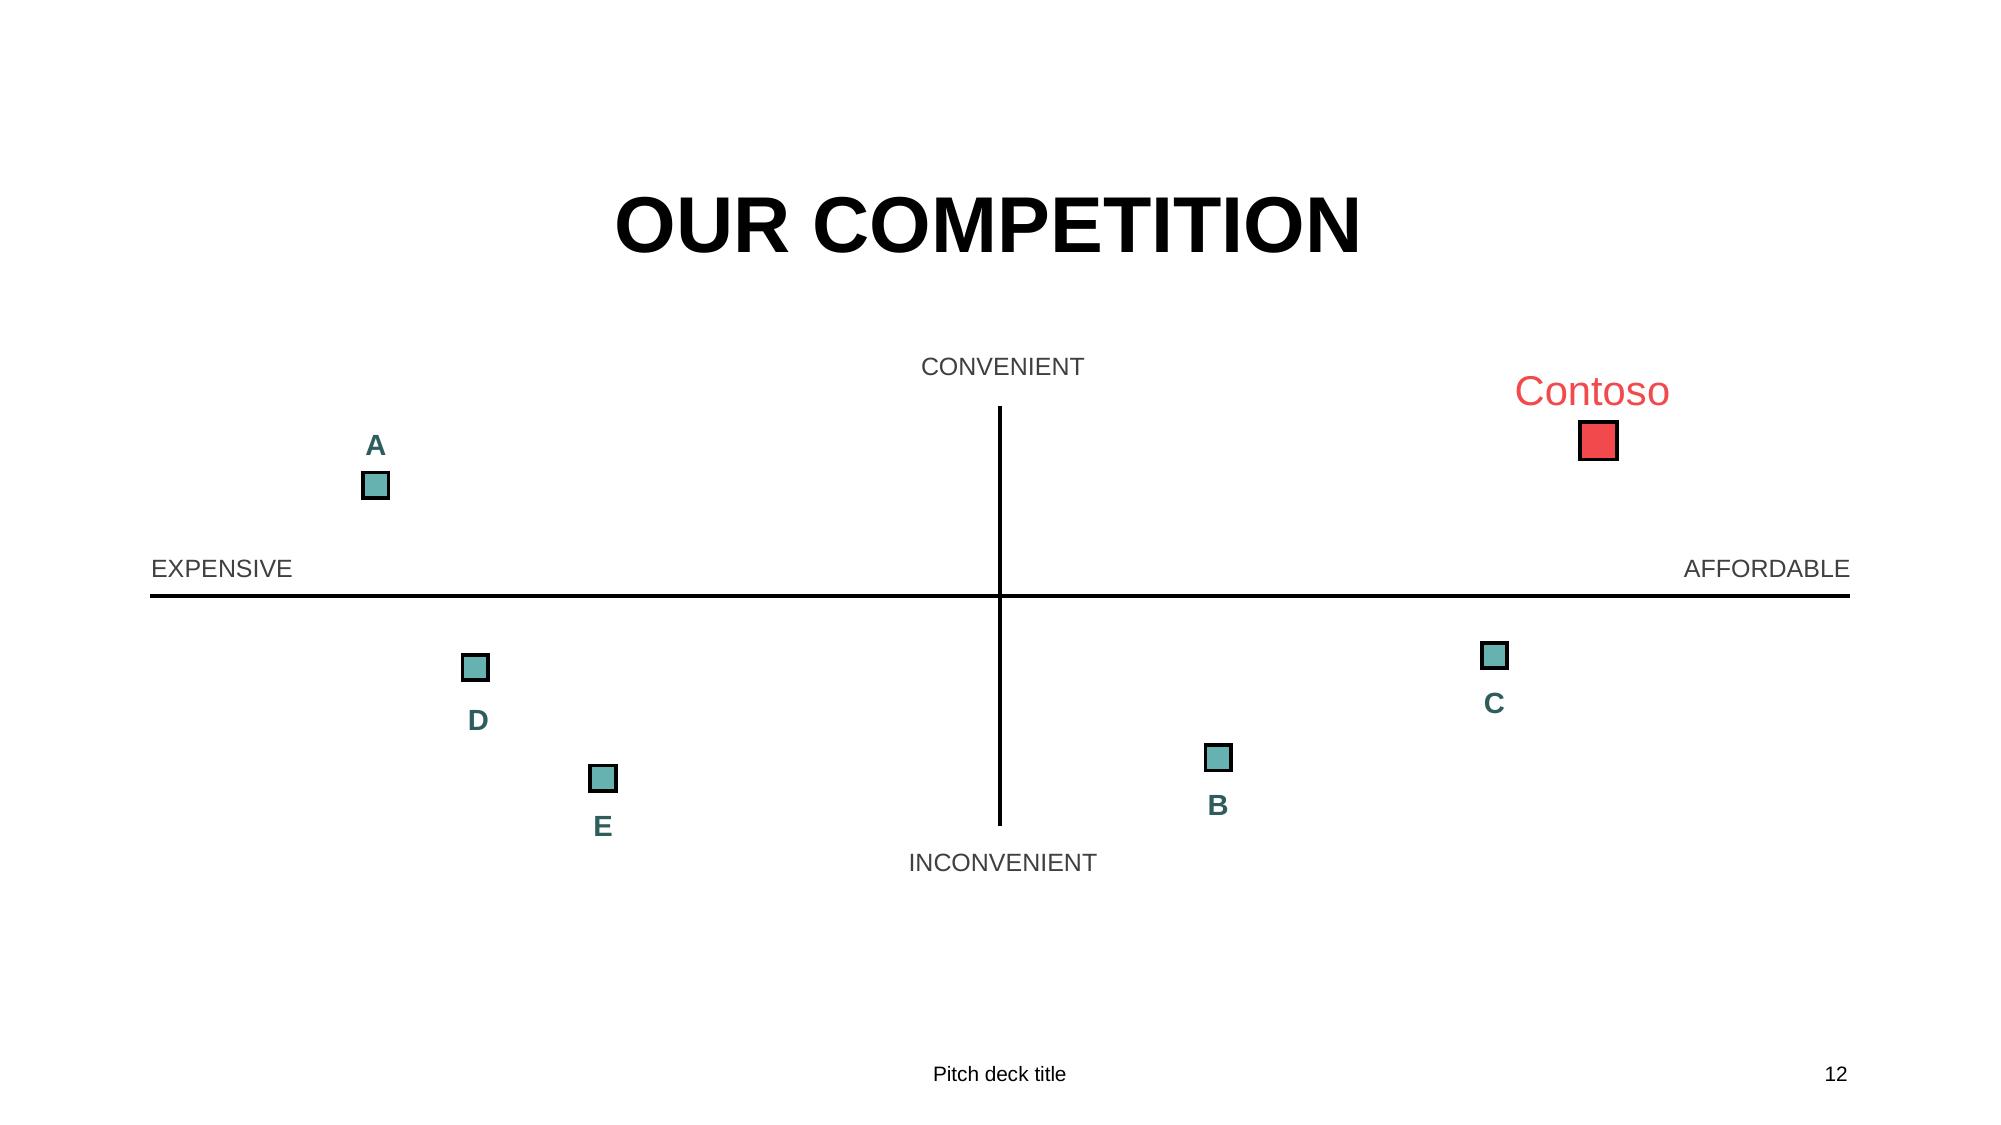

# OUR COMPETITION
CONVENIENT
Contoso
A

EXPENSIVE
AFFORDABLE

C
D

B
E
INCONVENIENT
Pitch deck title
12